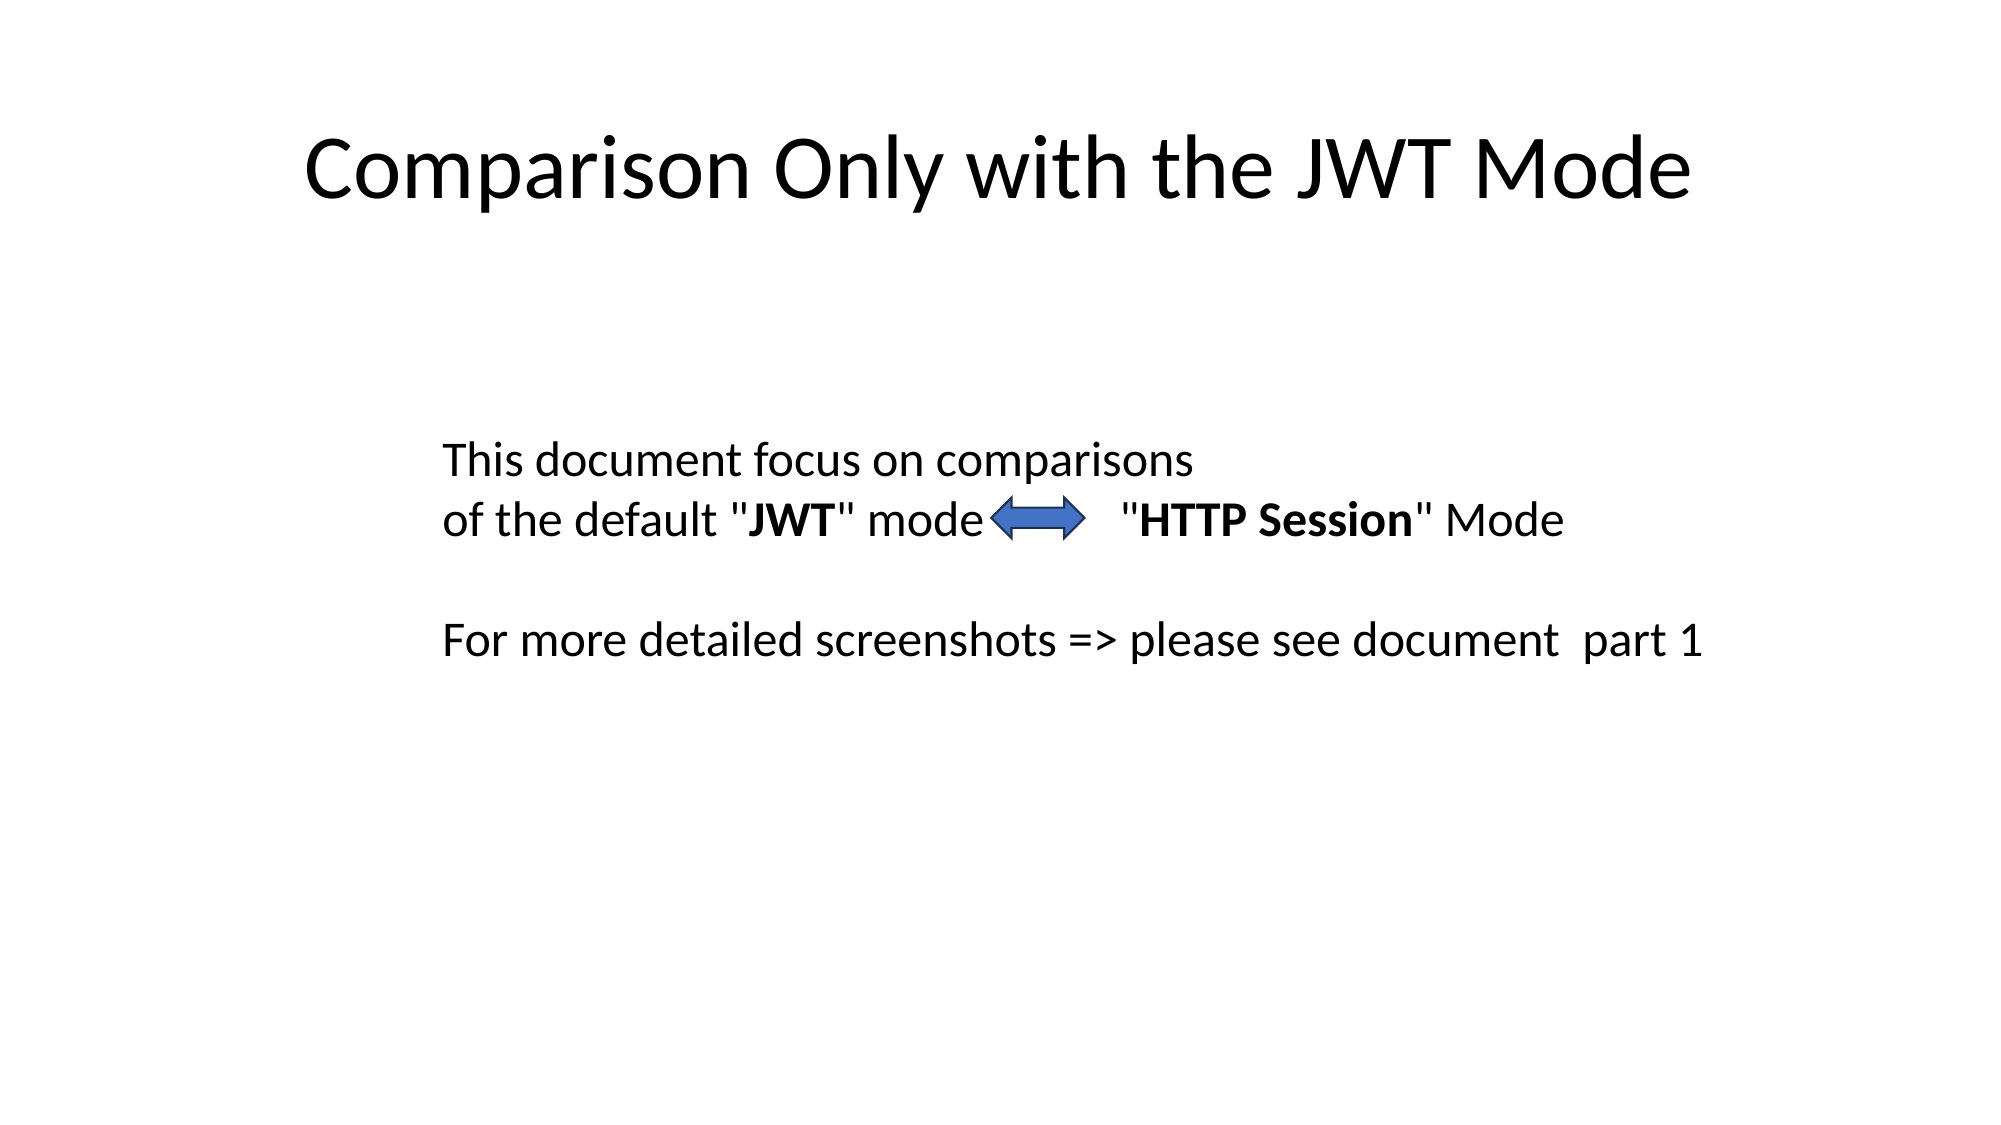

# Comparison Only with the JWT Mode
This document focus on comparisons
of the default "JWT" mode            "HTTP Session" Mode

For more detailed screenshots => please see document  part 1